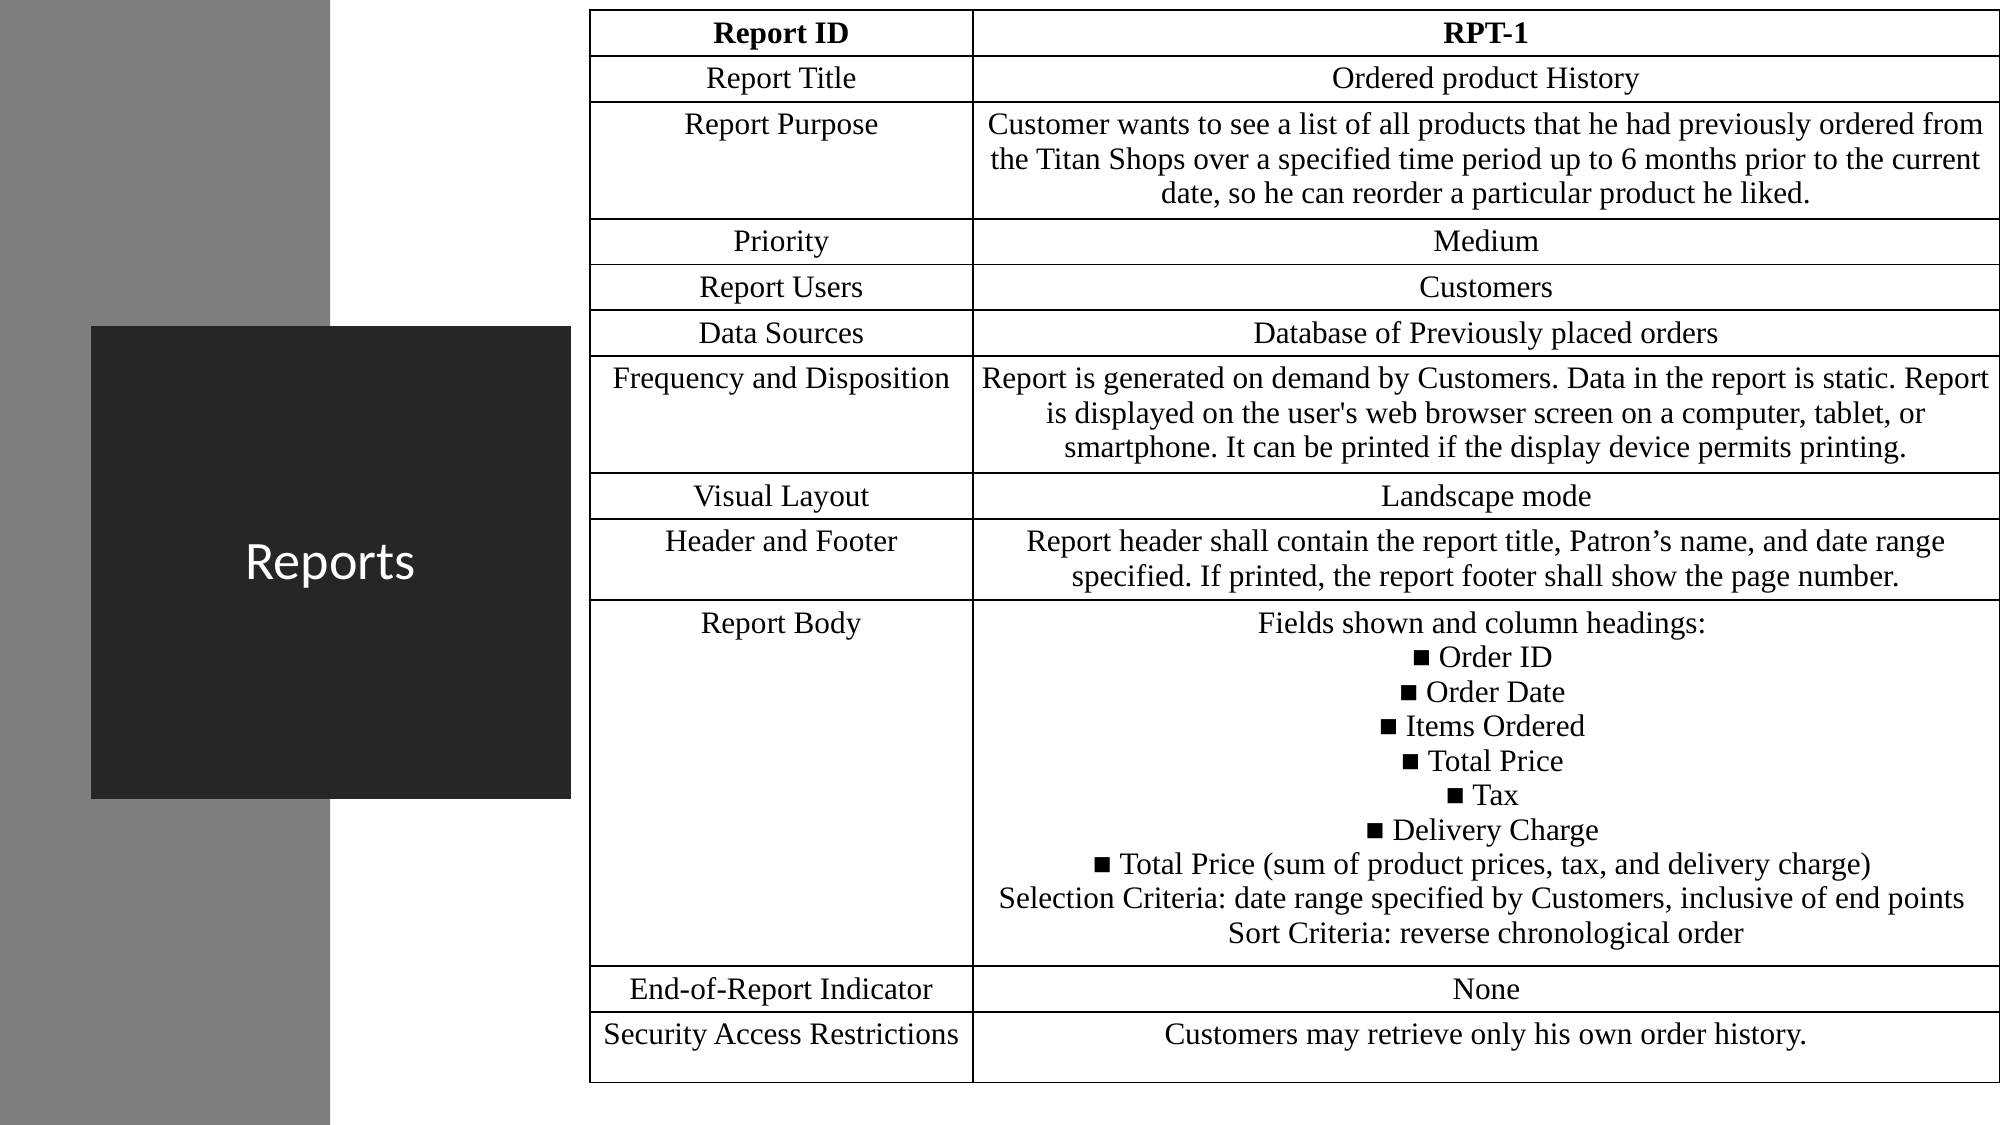

| Report ID | RPT-1 |
| --- | --- |
| Report Title | Ordered product History |
| Report Purpose | Customer wants to see a list of all products that he had previously ordered from the Titan Shops over a specified time period up to 6 months prior to the current date, so he can reorder a particular product he liked. |
| Priority | Medium |
| Report Users | Customers |
| Data Sources | Database of Previously placed orders |
| Frequency and Disposition | Report is generated on demand by Customers. Data in the report is static. Report is displayed on the user's web browser screen on a computer, tablet, or smartphone. It can be printed if the display device permits printing. |
| Visual Layout | Landscape mode |
| Header and Footer | Report header shall contain the report title, Patron’s name, and date range specified. If printed, the report footer shall show the page number. |
| Report Body | Fields shown and column headings:  ■ Order ID  ■ Order Date  ■ Items Ordered  ■ Total Price  ■ Tax  ■ Delivery Charge  ■ Total Price (sum of product prices, tax, and delivery charge)  Selection Criteria: date range specified by Customers, inclusive of end points  Sort Criteria: reverse chronological order |
| End-of-Report Indicator | None |
| Security Access Restrictions | Customers may retrieve only his own order history. |

Reports